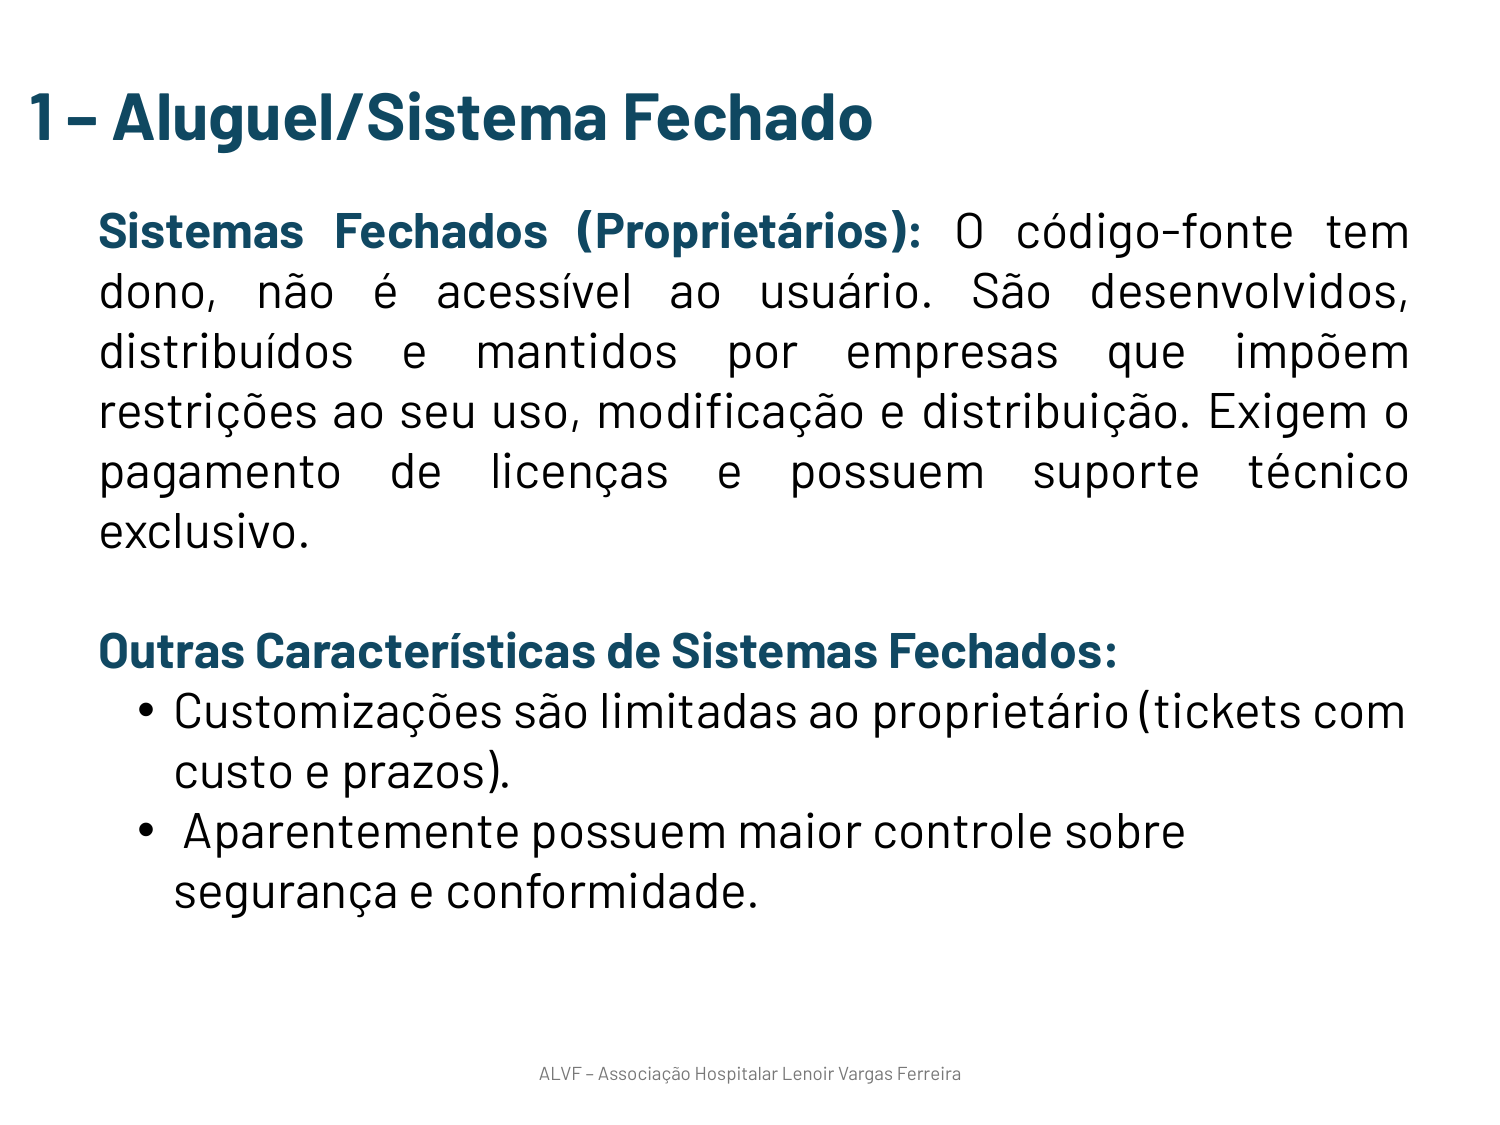

1 – Aluguel/Sistema Fechado
Sistemas Fechados (Proprietários): O código-fonte tem dono, não é acessível ao usuário. São desenvolvidos, distribuídos e mantidos por empresas que impõem restrições ao seu uso, modificação e distribuição. Exigem o pagamento de licenças e possuem suporte técnico exclusivo.

Outras Características de Sistemas Fechados:
Customizações são limitadas ao proprietário (tickets com custo e prazos).
 Aparentemente possuem maior controle sobre segurança e conformidade.
ALVF – Associação Hospitalar Lenoir Vargas Ferreira